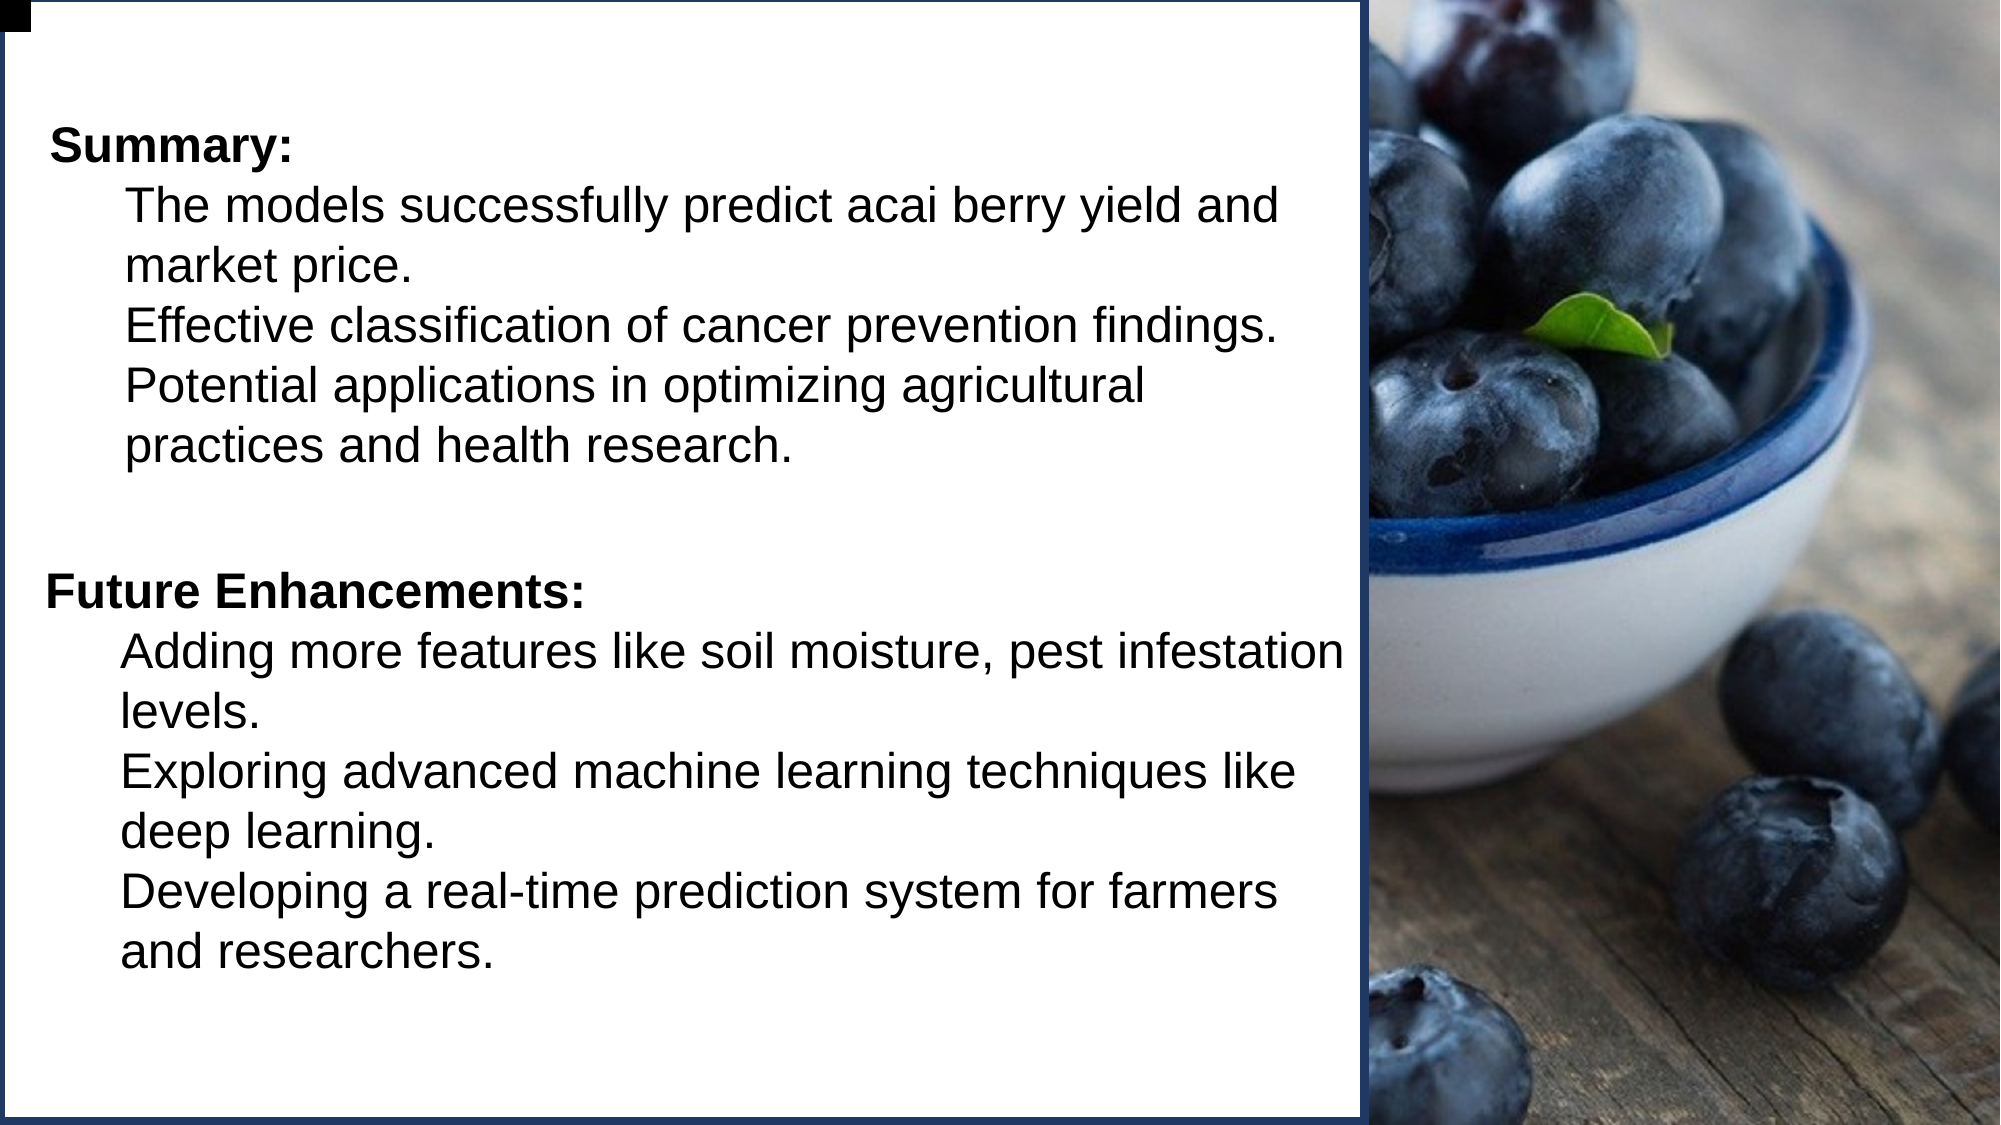

Summary:
The models successfully predict acai berry yield and market price.
Effective classification of cancer prevention findings.
Potential applications in optimizing agricultural practices and health research.

#
Future Enhancements:
Adding more features like soil moisture, pest infestation levels.
Exploring advanced machine learning techniques like deep learning.
Developing a real-time prediction system for farmers and researchers.